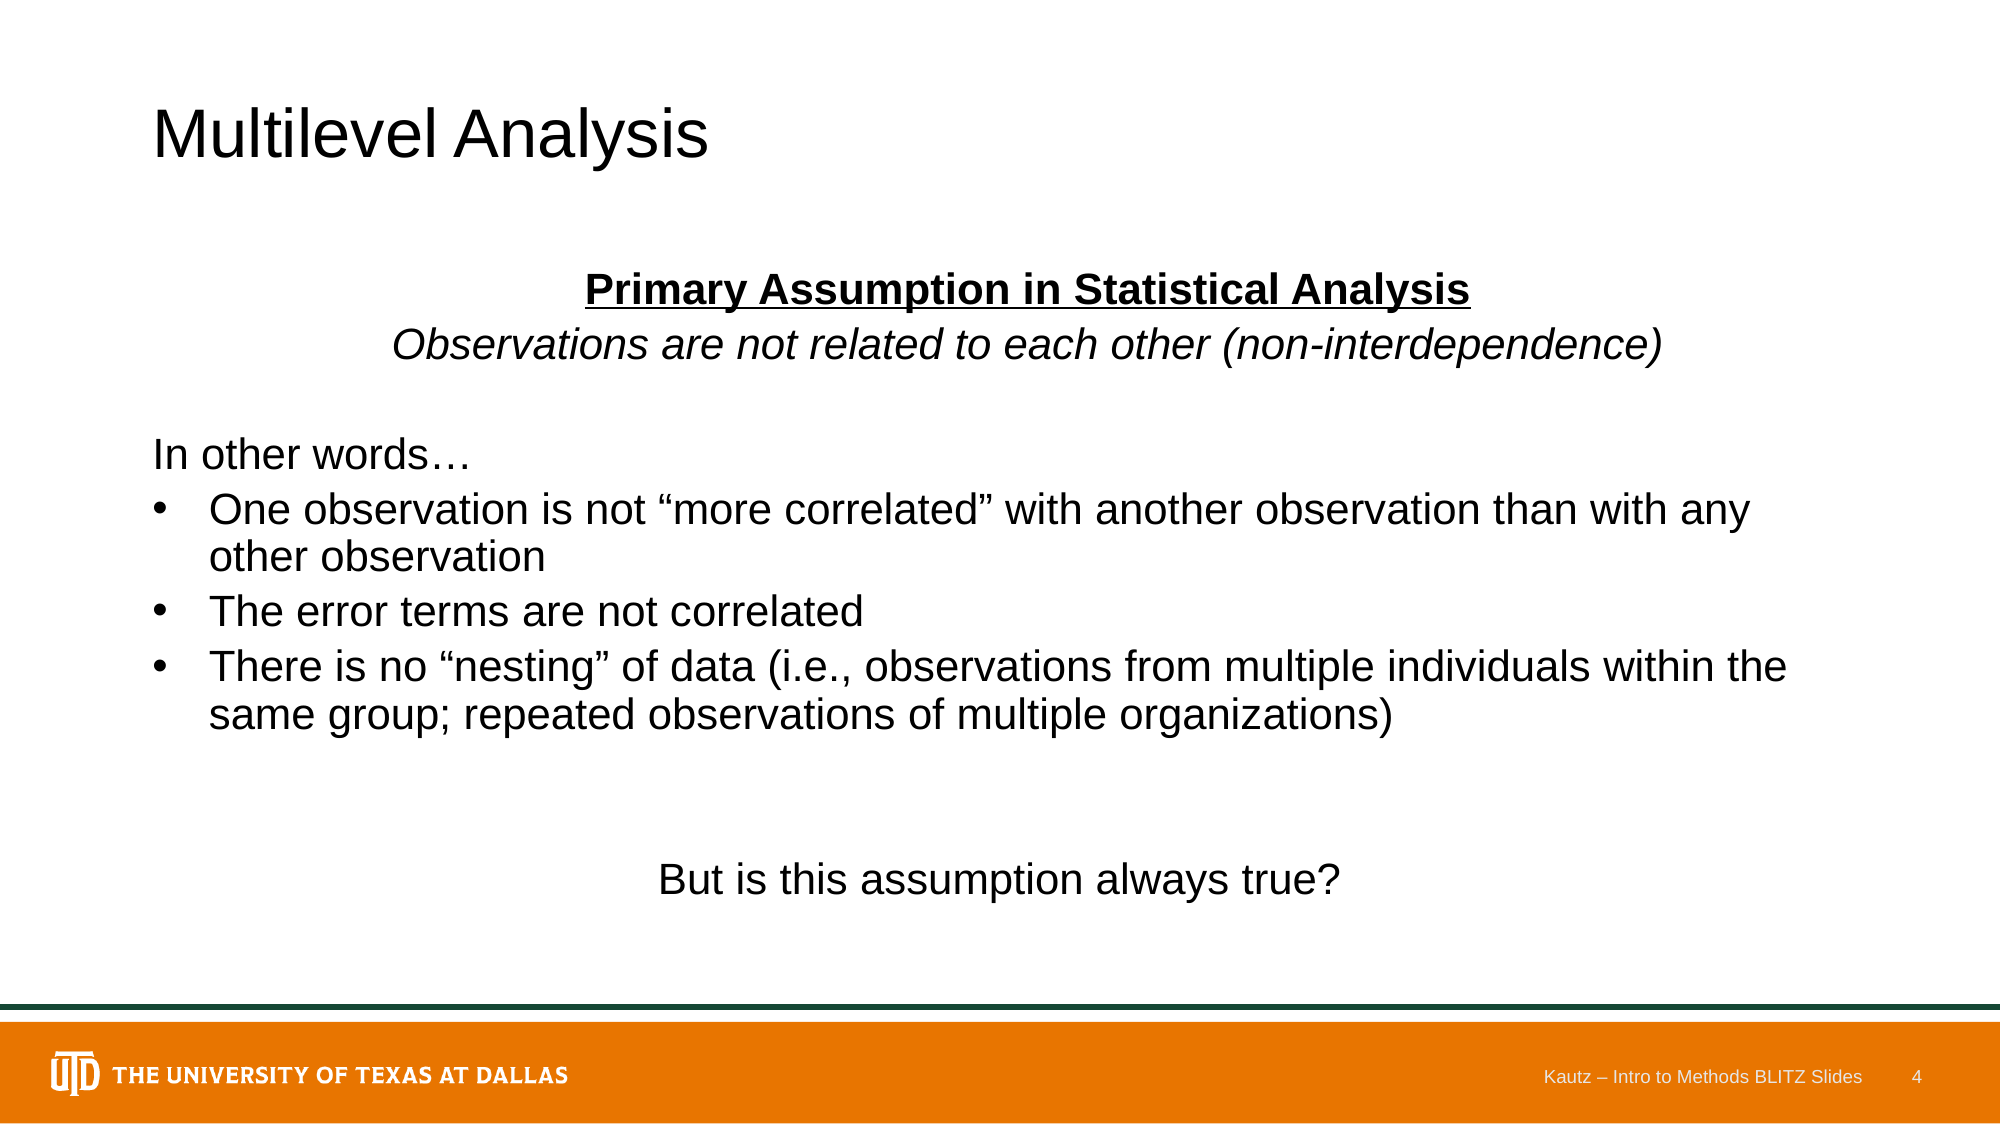

# Multilevel Analysis
Primary Assumption in Statistical Analysis
Observations are not related to each other (non-interdependence)

In other words…
One observation is not “more correlated” with another observation than with any other observation
The error terms are not correlated
There is no “nesting” of data (i.e., observations from multiple individuals within the same group; repeated observations of multiple organizations)

But is this assumption always true?
Kautz – Intro to Methods BLITZ Slides
4